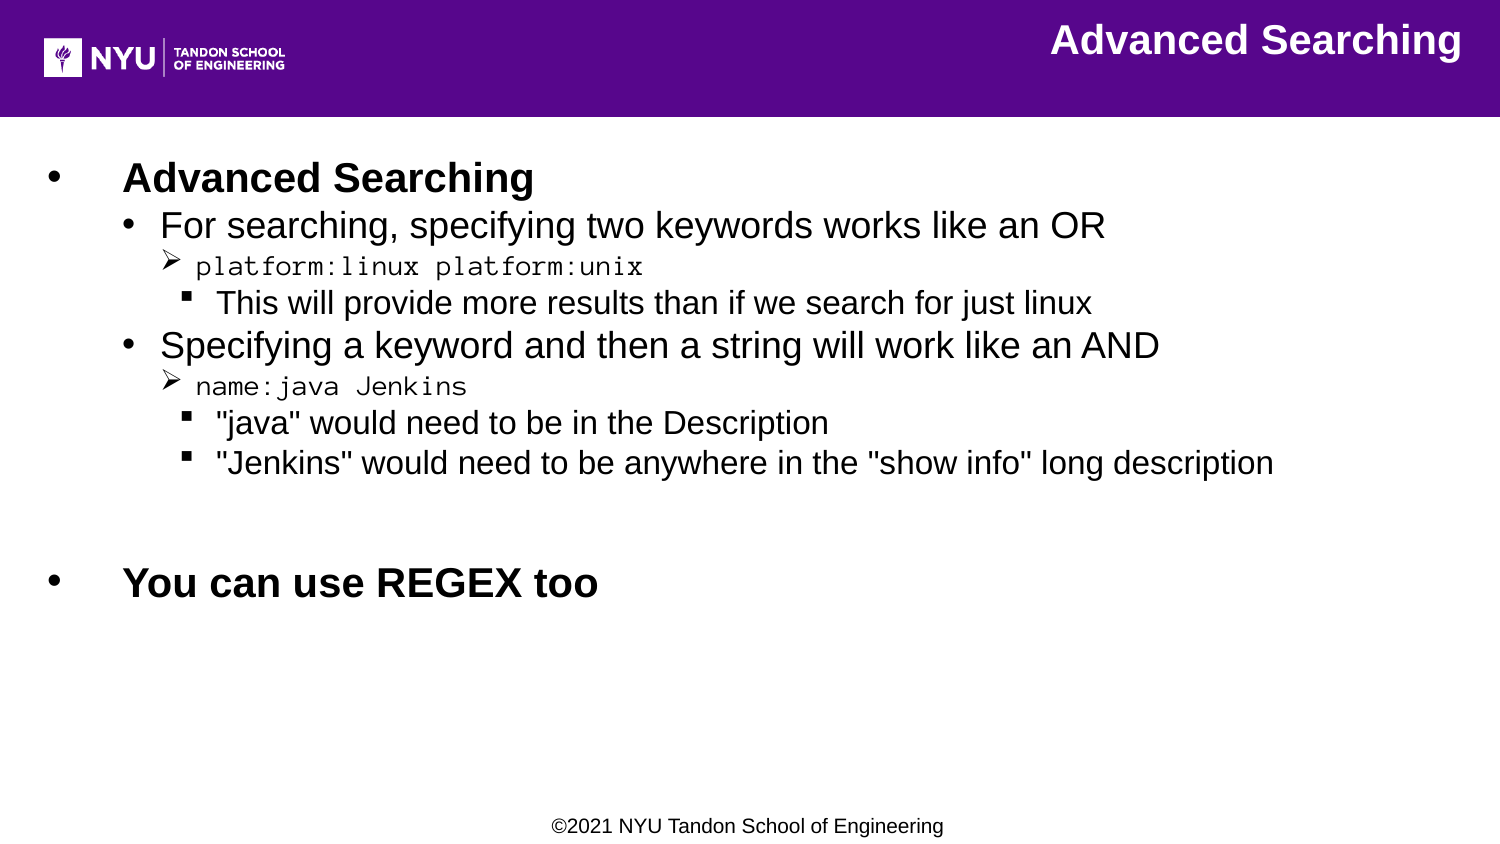

Advanced Searching
Advanced Searching
For searching, specifying two keywords works like an OR
platform:linux platform:unix
This will provide more results than if we search for just linux
Specifying a keyword and then a string will work like an AND
name:java Jenkins
"java" would need to be in the Description
"Jenkins" would need to be anywhere in the "show info" long description

You can use REGEX too